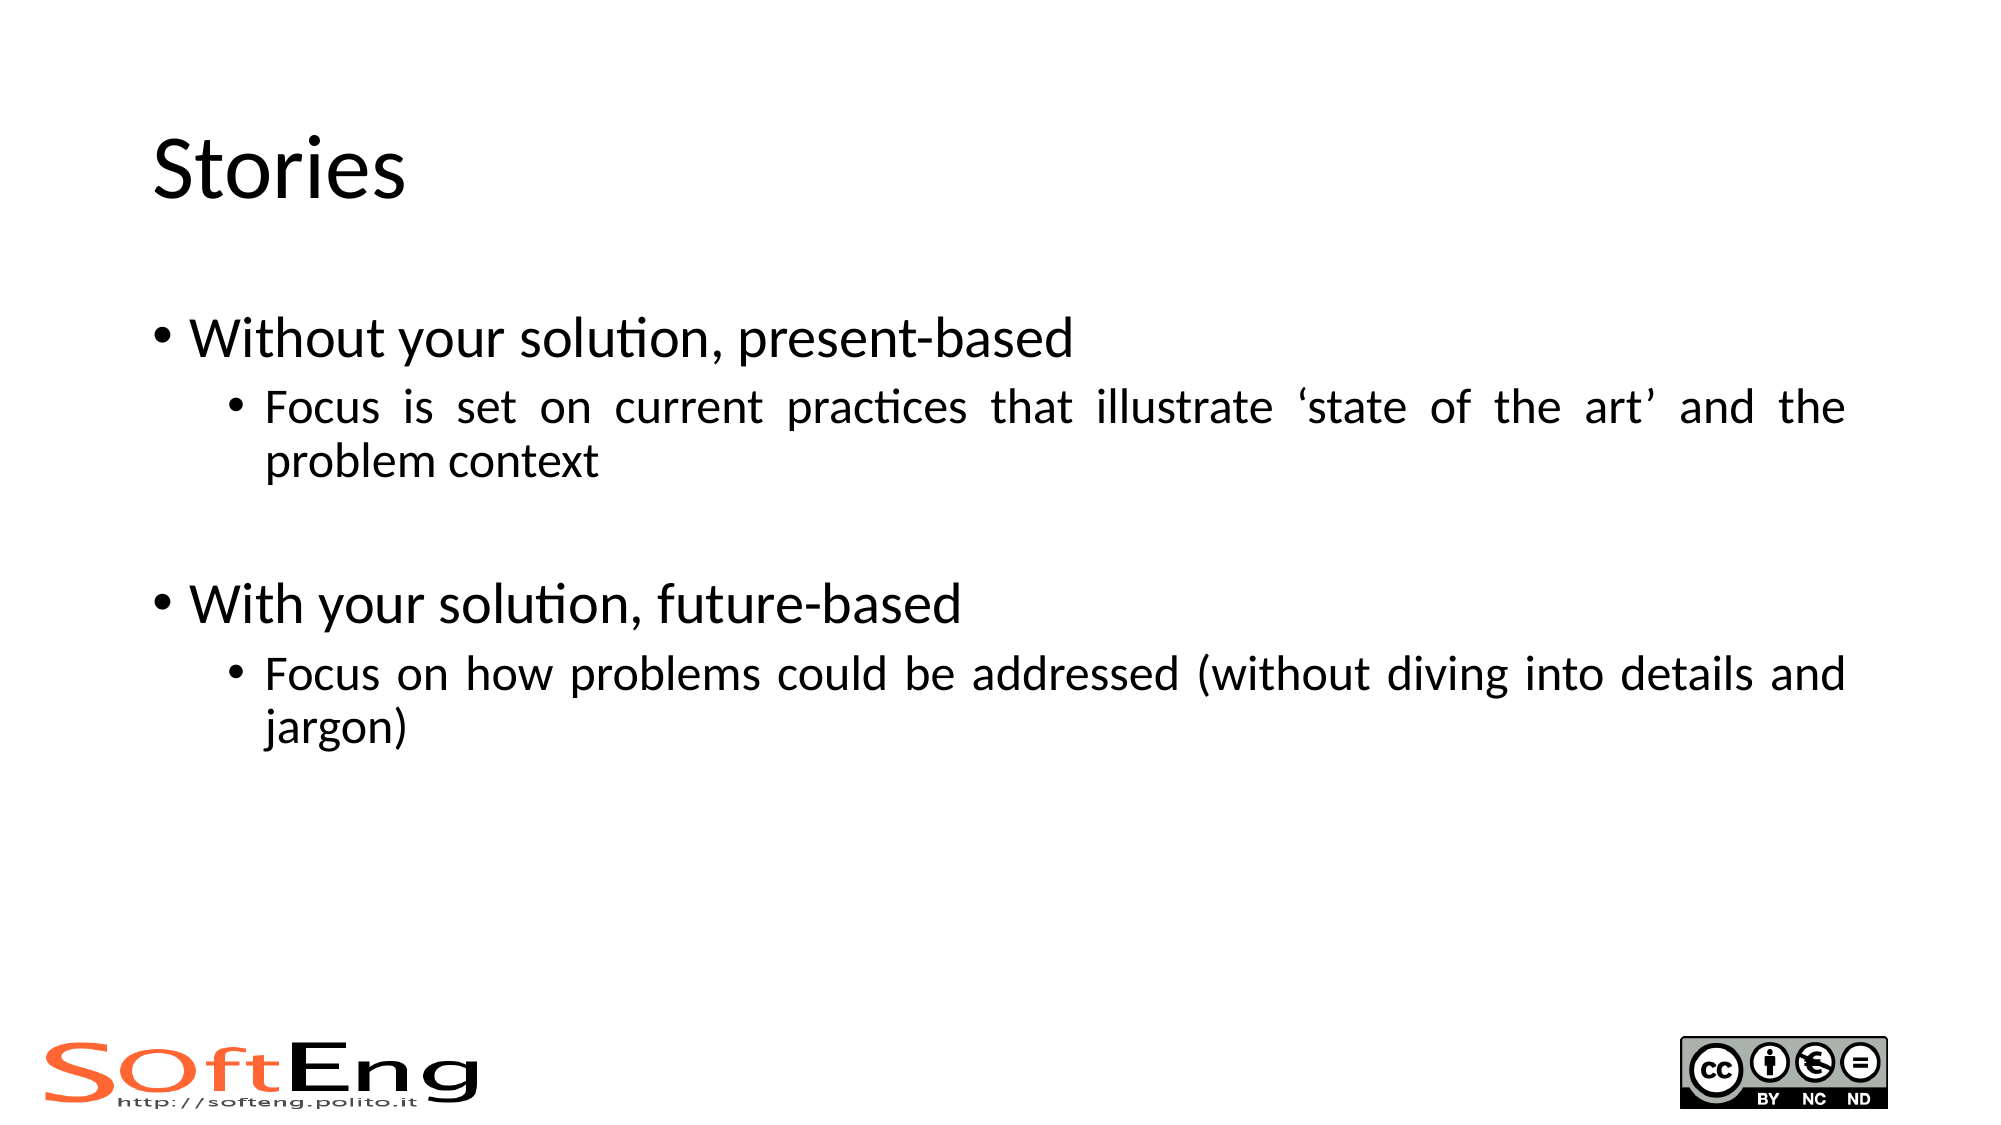

# Stories
Without your solution, present-based
Focus is set on current practices that illustrate ‘state of the art’ and the problem context

With your solution, future-based
Focus on how problems could be addressed (without diving into details and jargon)